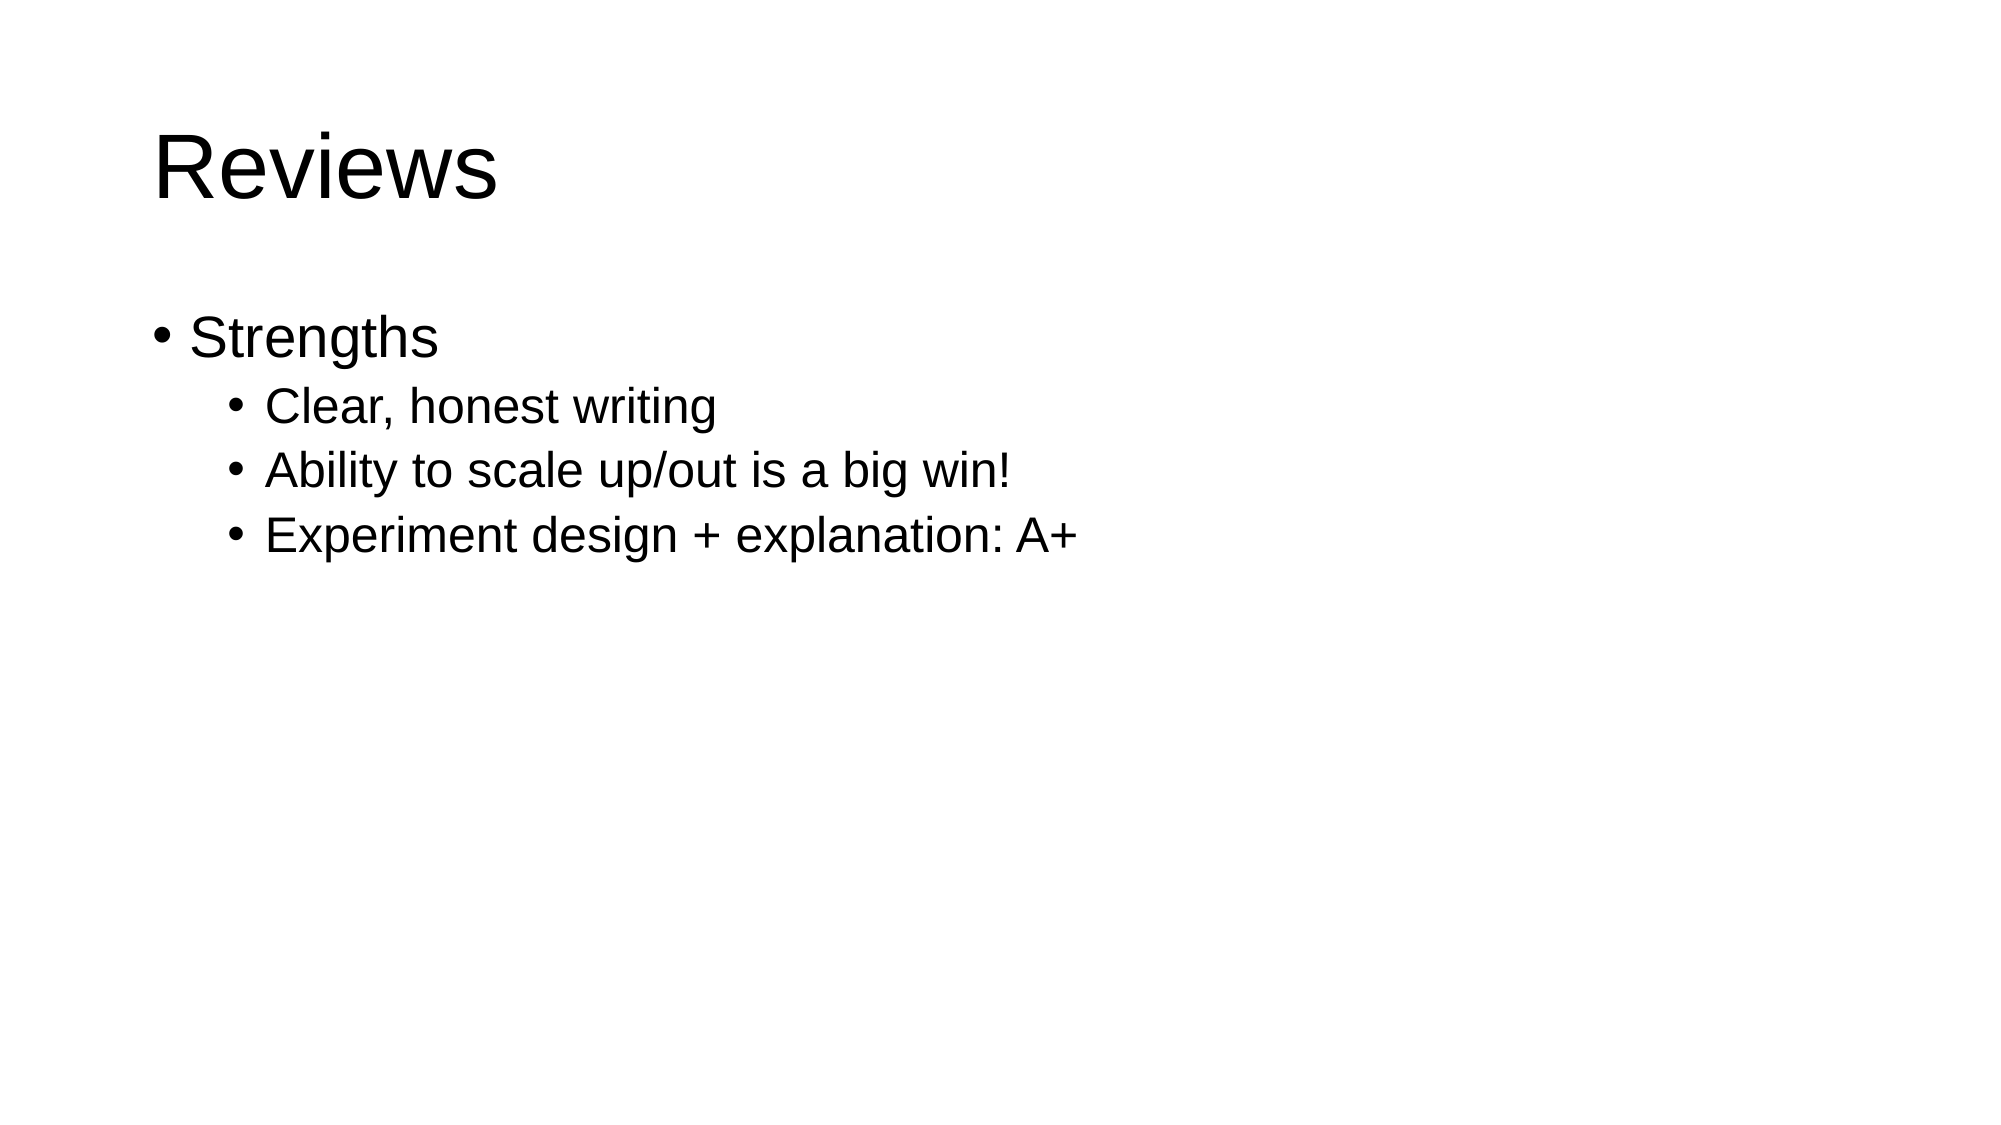

# Reviews
Strengths
Clear, honest writing
Ability to scale up/out is a big win!
Experiment design + explanation: A+